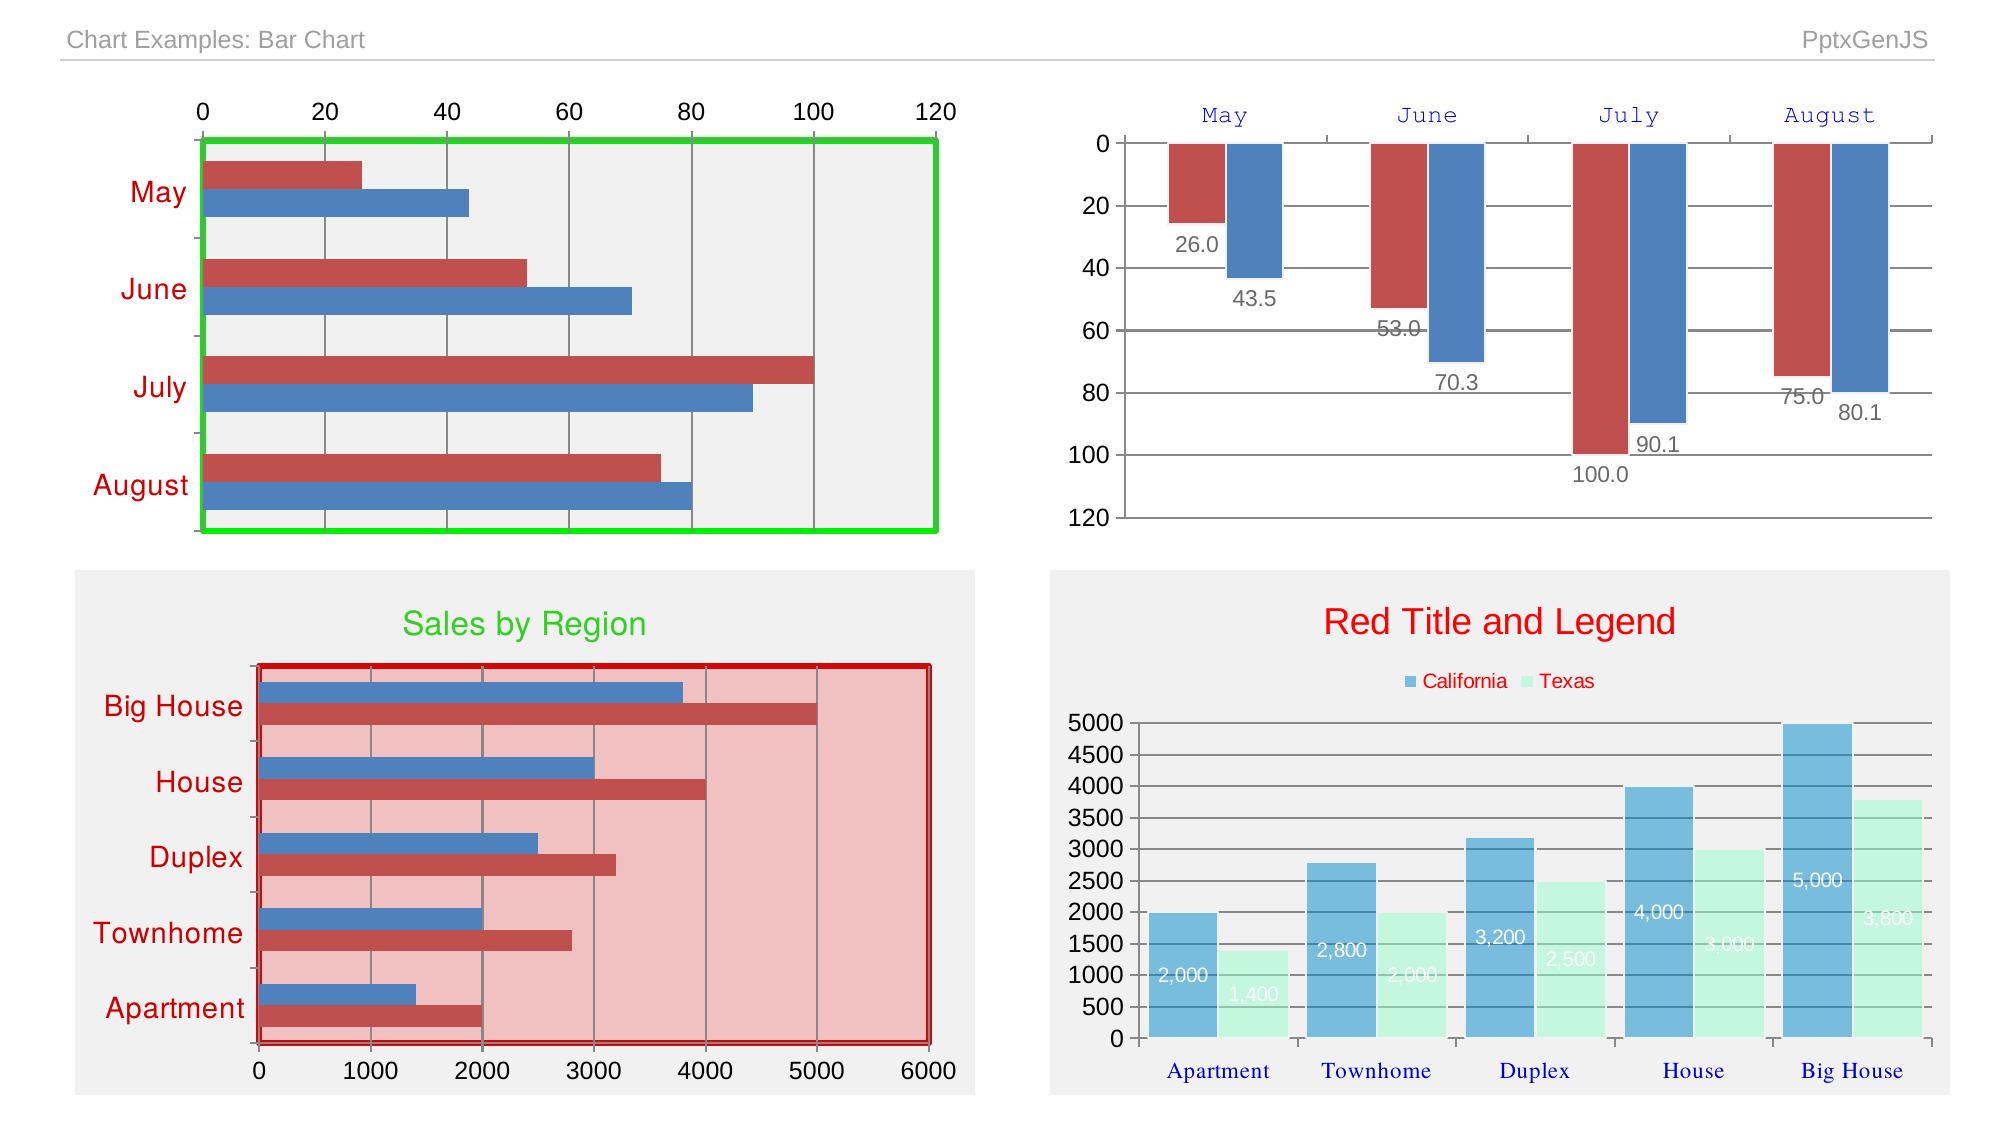

| Chart Examples: Bar Chart | PptxGenJS |
| --- | --- |

### Chart

| Category | Region 1 | Region 2 |
|---|---|---|
| May | 26.0 | 43.5 |
| June | 53.0 | 70.3 |
| July | 100.0 | 90.1 |
| August | 75.0 | 80.05 |

### Chart

| Category | Region 1 | Region 2 |
|---|---|---|
| May | 26.0 | 43.5 |
| June | 53.0 | 70.3 |
| July | 100.0 | 90.1 |
| August | 75.0 | 80.05 |
.

### Chart: Sales by Region

| Category | California | Texas |
|---|---|---|
| Apartment | 2000.0 | 1400.0 |
| Townhome | 2800.0 | 2000.0 |
| Duplex | 3200.0 | 2500.0 |
| House | 4000.0 | 3000.0 |
| Big House | 5000.0 | 3800.0 |
.

### Chart: Red Title and Legend

| Category | California | Texas |
|---|---|---|
| Apartment | 2000.0 | 1400.0 |
| Townhome | 2800.0 | 2000.0 |
| Duplex | 3200.0 | 2500.0 |
| House | 4000.0 | 3000.0 |
| Big House | 5000.0 | 3800.0 |